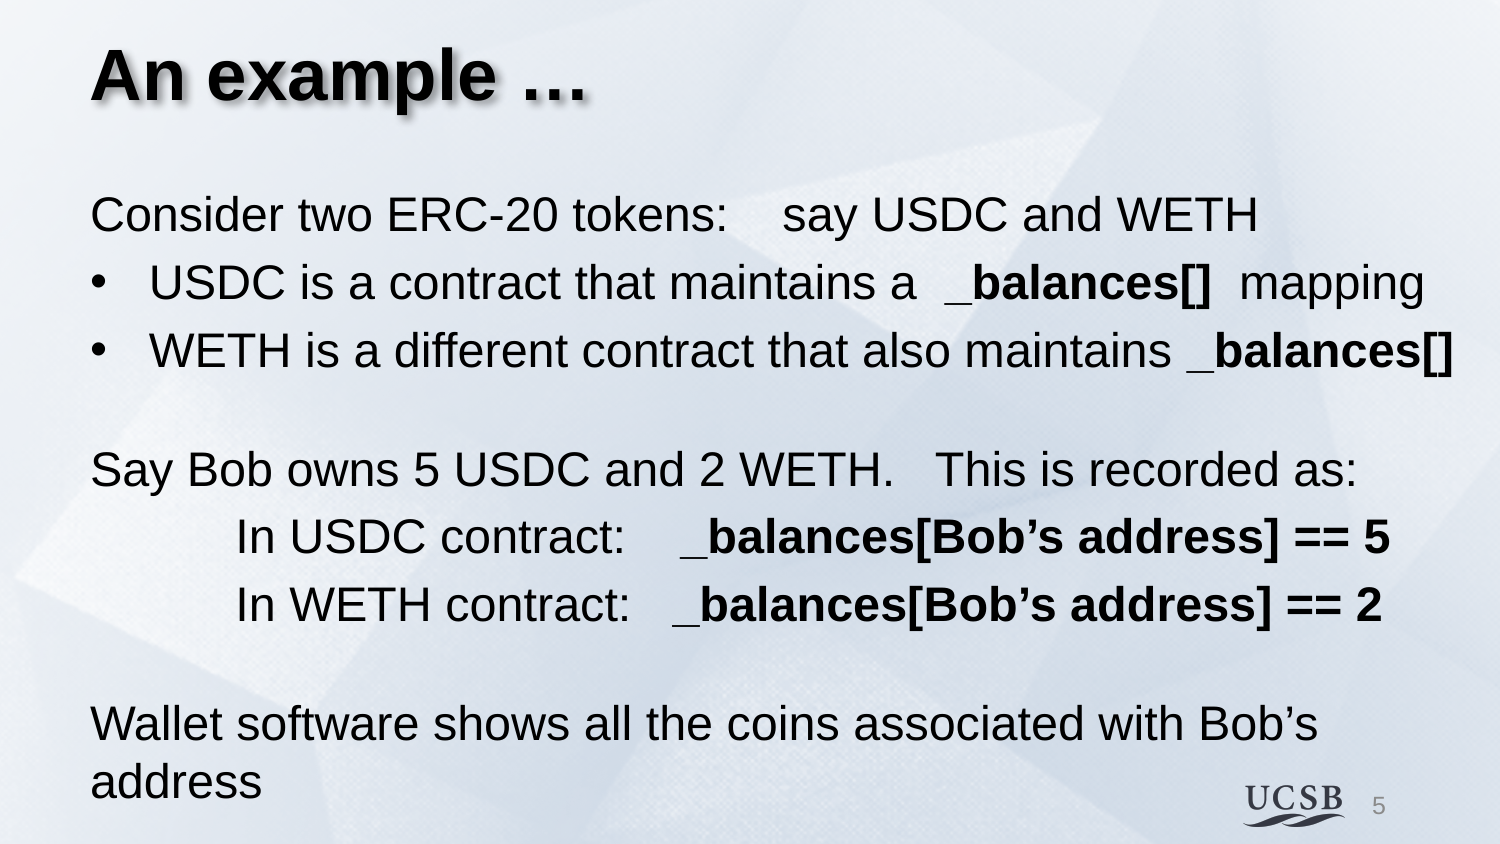

# An example …
Consider two ERC-20 tokens:    say USDC and WETH
USDC is a contract that maintains a  _balances[]  mapping
WETH is a different contract that also maintains _balances[]
Say Bob owns 5 USDC and 2 WETH.   This is recorded as:
		In USDC contract:    _balances[Bob’s address] == 5
		In WETH contract:   _balances[Bob’s address] == 2
Wallet software shows all the coins associated with Bob’s address
5